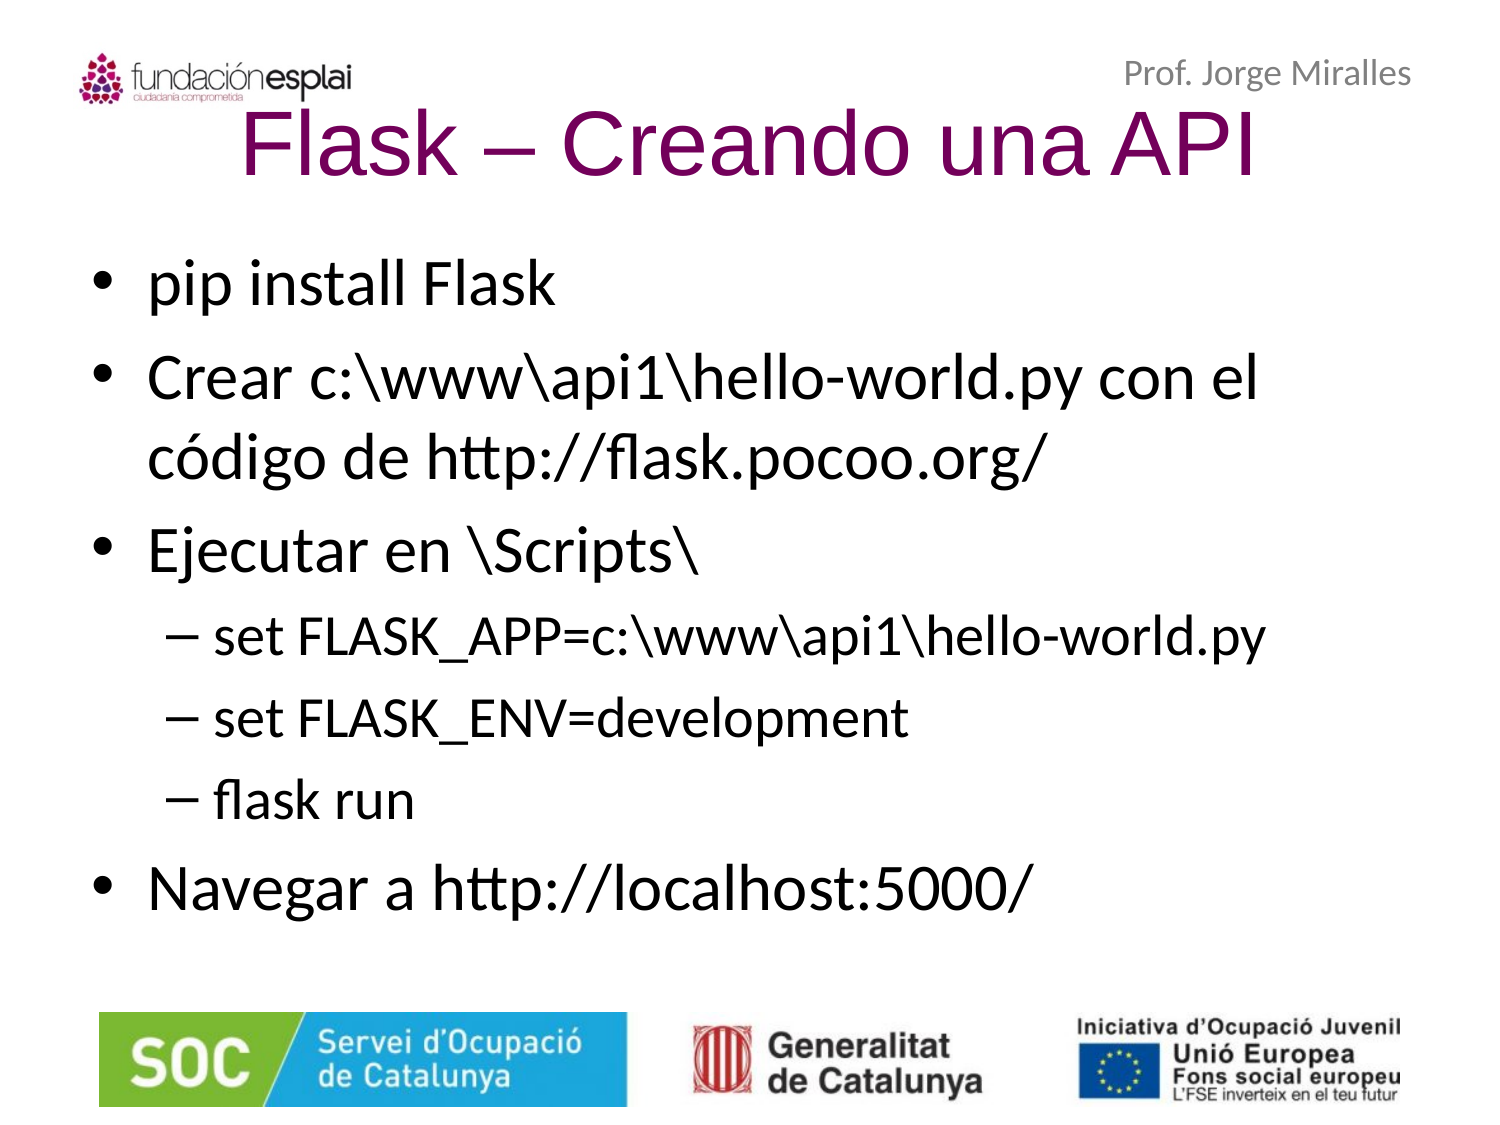

# Flask – Creando una API
pip install Flask
Crear c:\www\api1\hello-world.py con el código de http://flask.pocoo.org/
Ejecutar en \Scripts\
set FLASK_APP=c:\www\api1\hello-world.py
set FLASK_ENV=development
flask run
Navegar a http://localhost:5000/